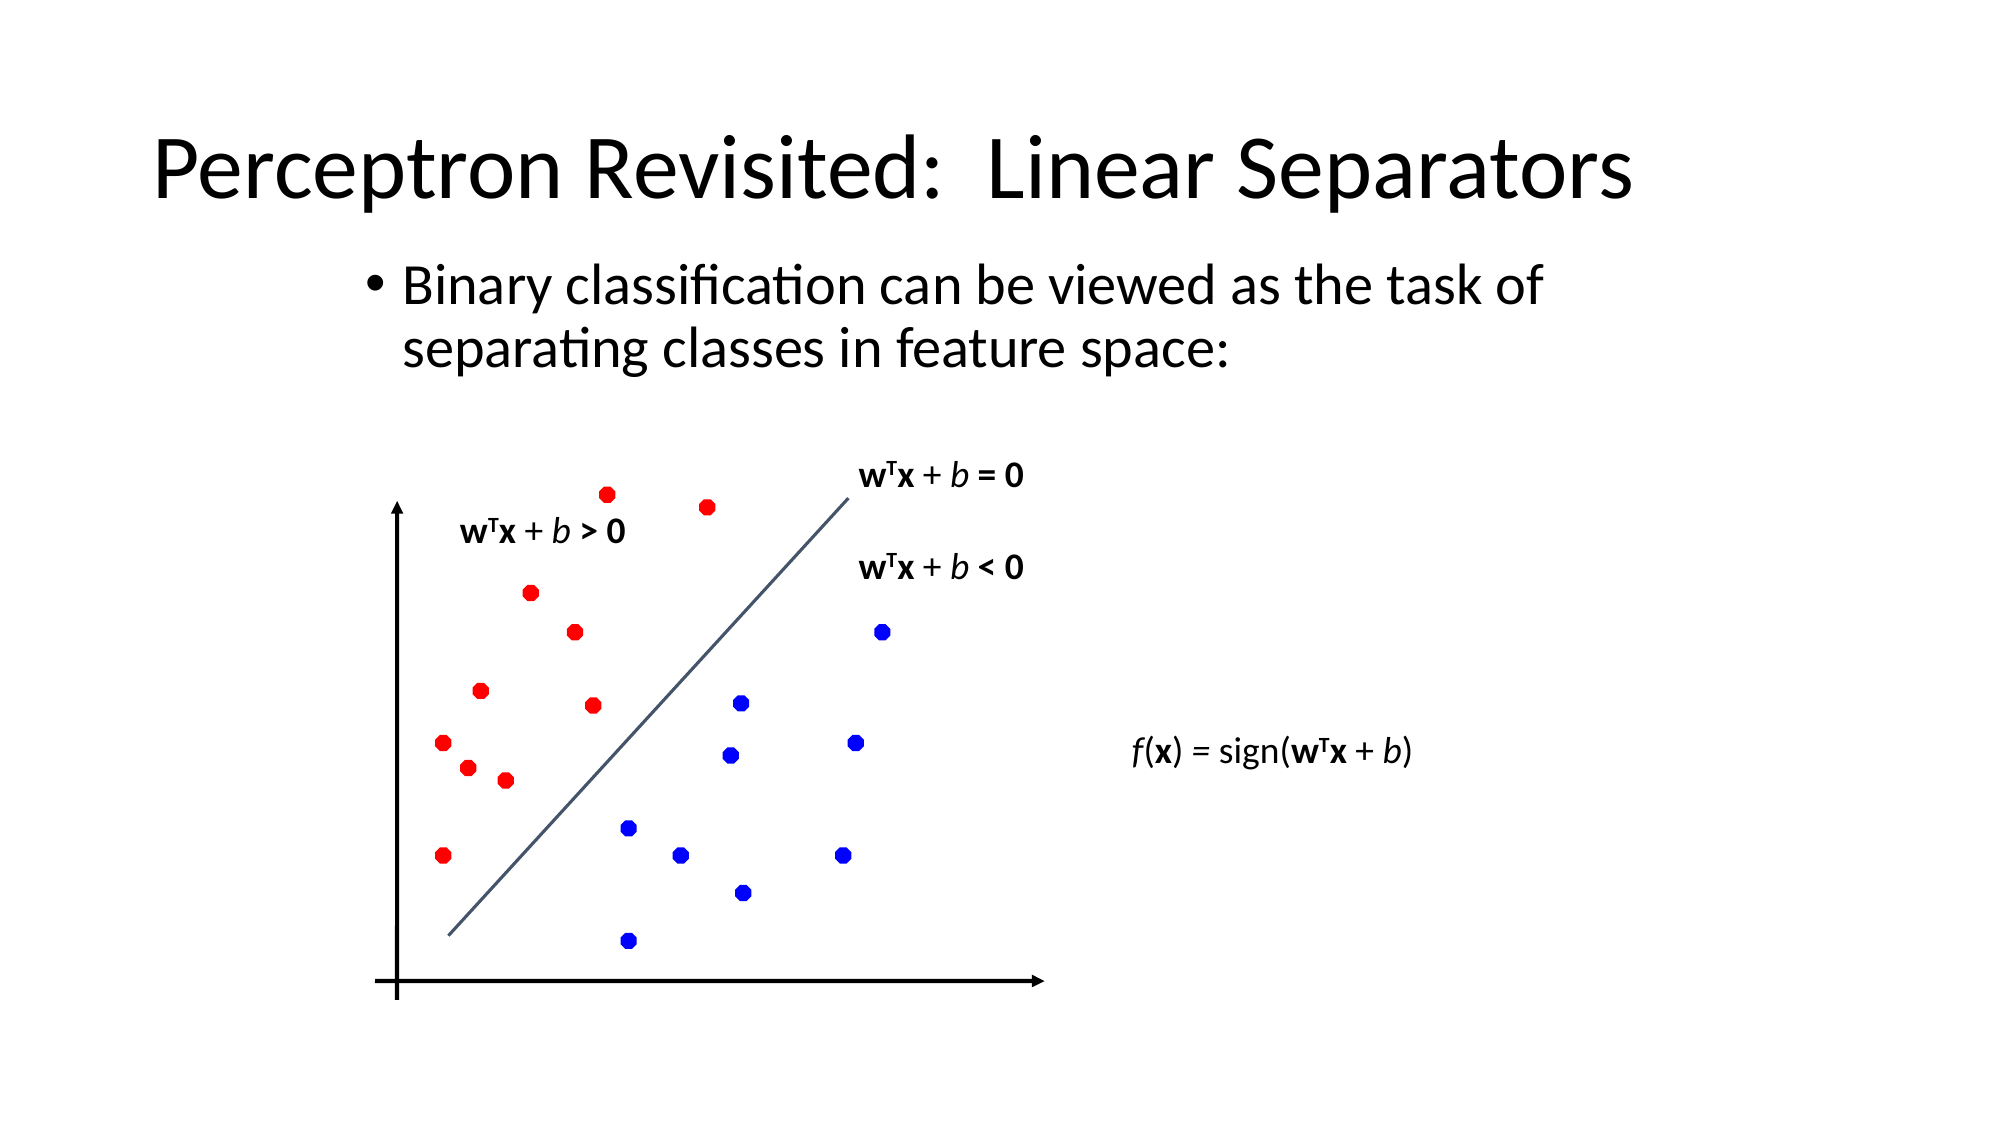

# Perceptron Revisited:  Linear Separators
Binary classification can be viewed as the task of separating classes in feature space:
wTx + b = 0

wTx + b > 0

wTx + b < 0

f(x) = sign(wTx + b)